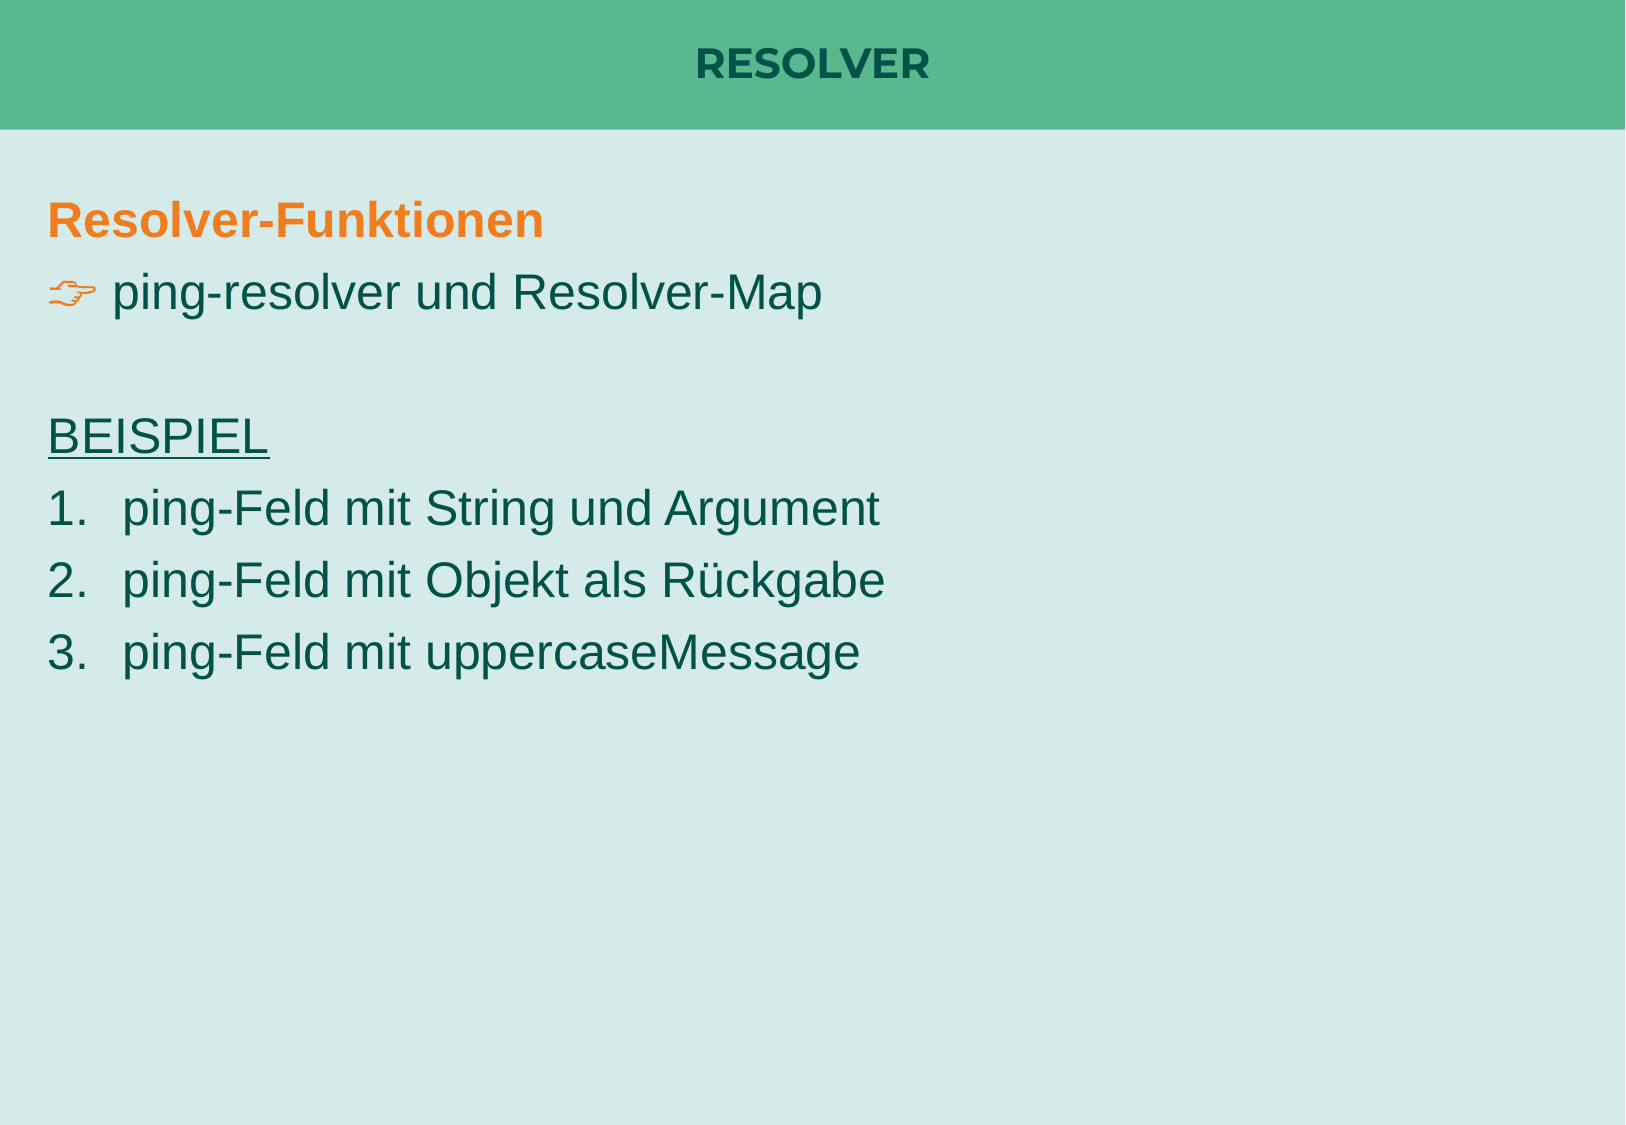

# Resolver
Resolver-Funktionen
👉 ping-resolver und Resolver-Map

BEISPIEL
ping-Feld mit String und Argument
ping-Feld mit Objekt als Rückgabe
ping-Feld mit uppercaseMessage